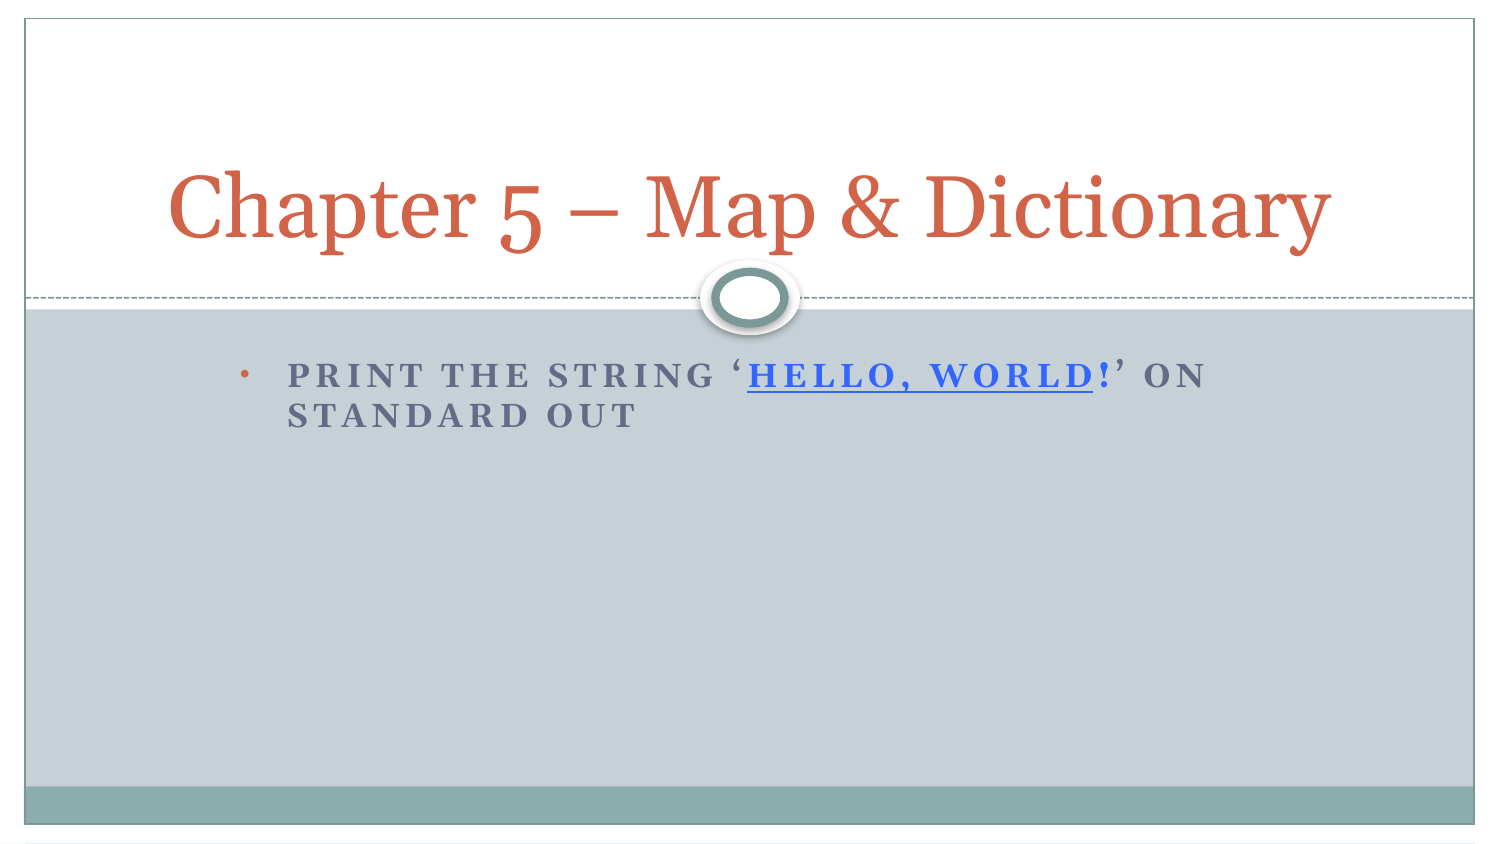

# Chapter 5 – Map & Dictionary
Print the string ‘Hello, World!’ on Standard out